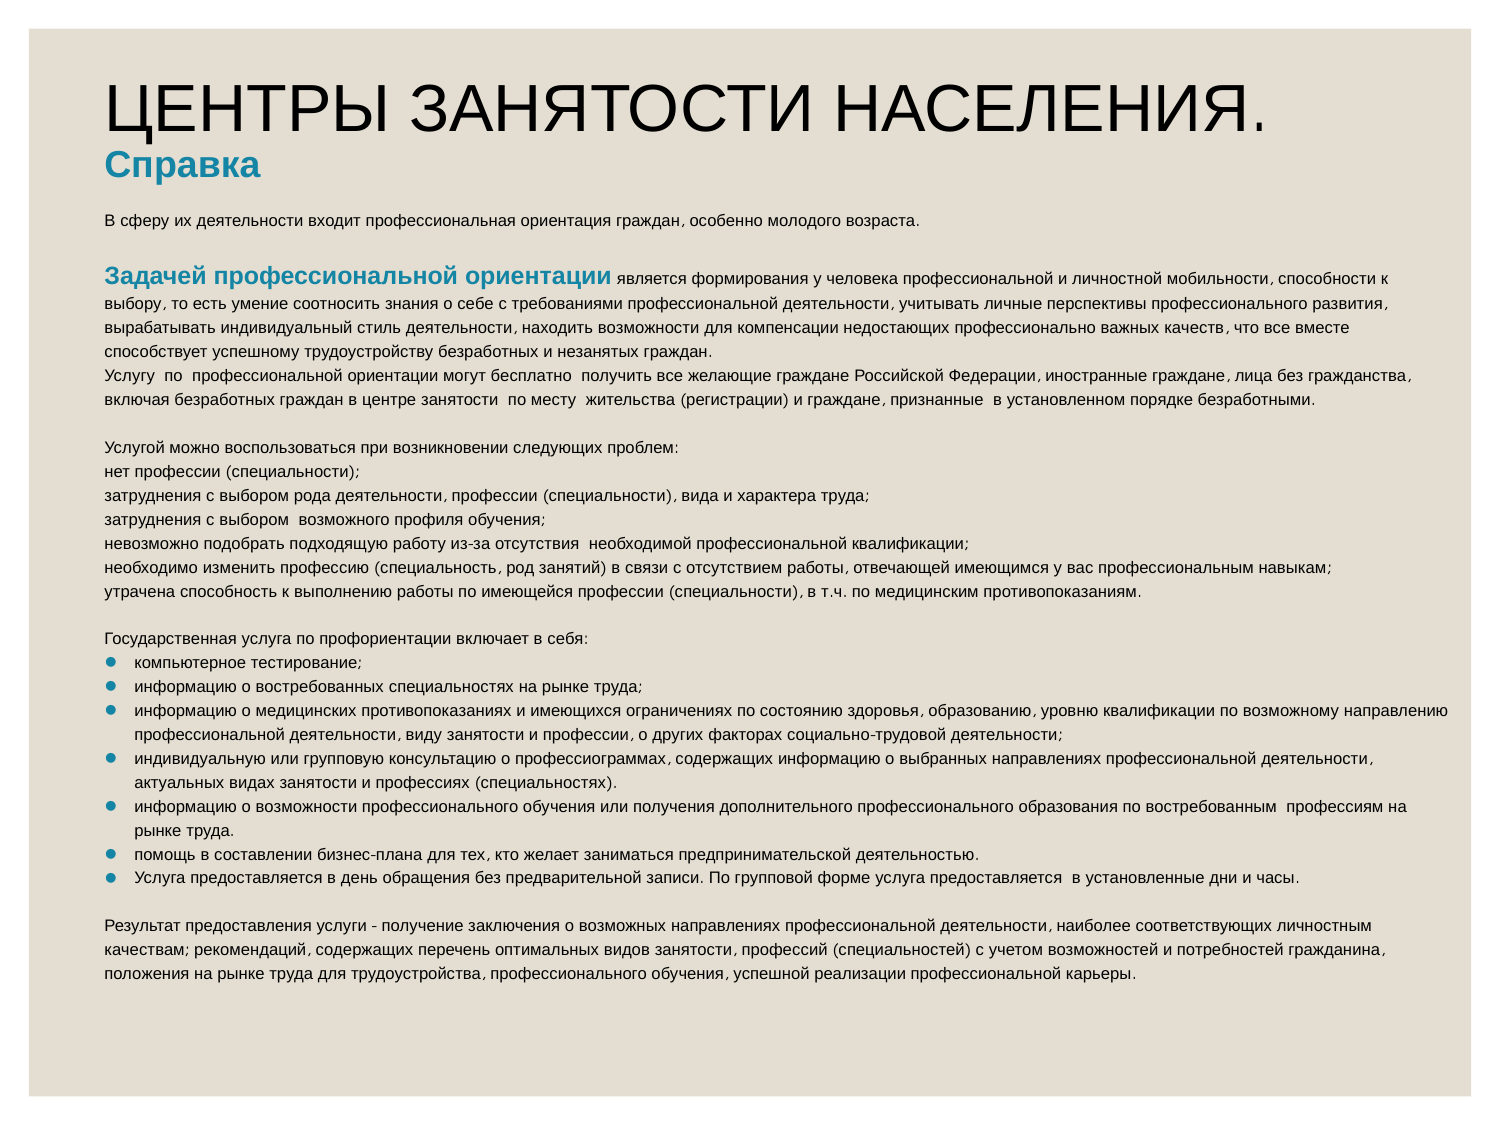

# ЦЕНТРЫ ЗАНЯТОСТИ НАСЕЛЕНИЯ. Справка
В сферу их деятельности входит профессиональная ориентация граждан, особенно молодого возраста.

Задачей профессиональной ориентации является формирования у человека профессиональной и личностной мобильности, способности к выбору, то есть умение соотносить знания о себе с требованиями профессиональной деятельности, учитывать личные перспективы профессионального развития, вырабатывать индивидуальный стиль деятельности, находить возможности для компенсации недостающих профессионально важных качеств, что все вместе способствует успешному трудоустройству безработных и незанятых граждан.
Услугу  по  профессиональной ориентации могут бесплатно  получить все желающие граждане Российской Федерации, иностранные граждане, лица без гражданства, включая безработных граждан в центре занятости  по месту  жительства (регистрации) и граждане, признанные  в установленном порядке безработными.

Услугой можно воспользоваться при возникновении следующих проблем:
нет профессии (специальности);
затруднения с выбором рода деятельности, профессии (специальности), вида и характера труда;
затруднения с выбором  возможного профиля обучения;
невозможно подобрать подходящую работу из-за отсутствия  необходимой профессиональной квалификации;
необходимо изменить профессию (специальность, род занятий) в связи с отсутствием работы, отвечающей имеющимся у вас профессиональным навыкам;
утрачена способность к выполнению работы по имеющейся профессии (специальности), в т.ч. по медицинским противопоказаниям.

Государственная услуга по профориентации включает в себя:
компьютерное тестирование;
информацию о востребованных специальностях на рынке труда;
информацию о медицинских противопоказаниях и имеющихся ограничениях по состоянию здоровья, образованию, уровню квалификации по возможному направлению профессиональной деятельности, виду занятости и профессии, о других факторах социально-трудовой деятельности;
индивидуальную или групповую консультацию о профессиограммах, содержащих информацию о выбранных направлениях профессиональной деятельности, актуальных видах занятости и профессиях (специальностях).
информацию о возможности профессионального обучения или получения дополнительного профессионального образования по востребованным  профессиям на рынке труда.
помощь в составлении бизнес-плана для тех, кто желает заниматься предпринимательской деятельностью.
Услуга предоставляется в день обращения без предварительной записи. По групповой форме услуга предоставляется  в установленные дни и часы.

Результат предоставления услуги - получение заключения о возможных направлениях профессиональной деятельности, наиболее соответствующих личностным качествам; рекомендаций, содержащих перечень оптимальных видов занятости, профессий (специальностей) с учетом возможностей и потребностей гражданина, положения на рынке труда для трудоустройства, профессионального обучения, успешной реализации профессиональной карьеры.